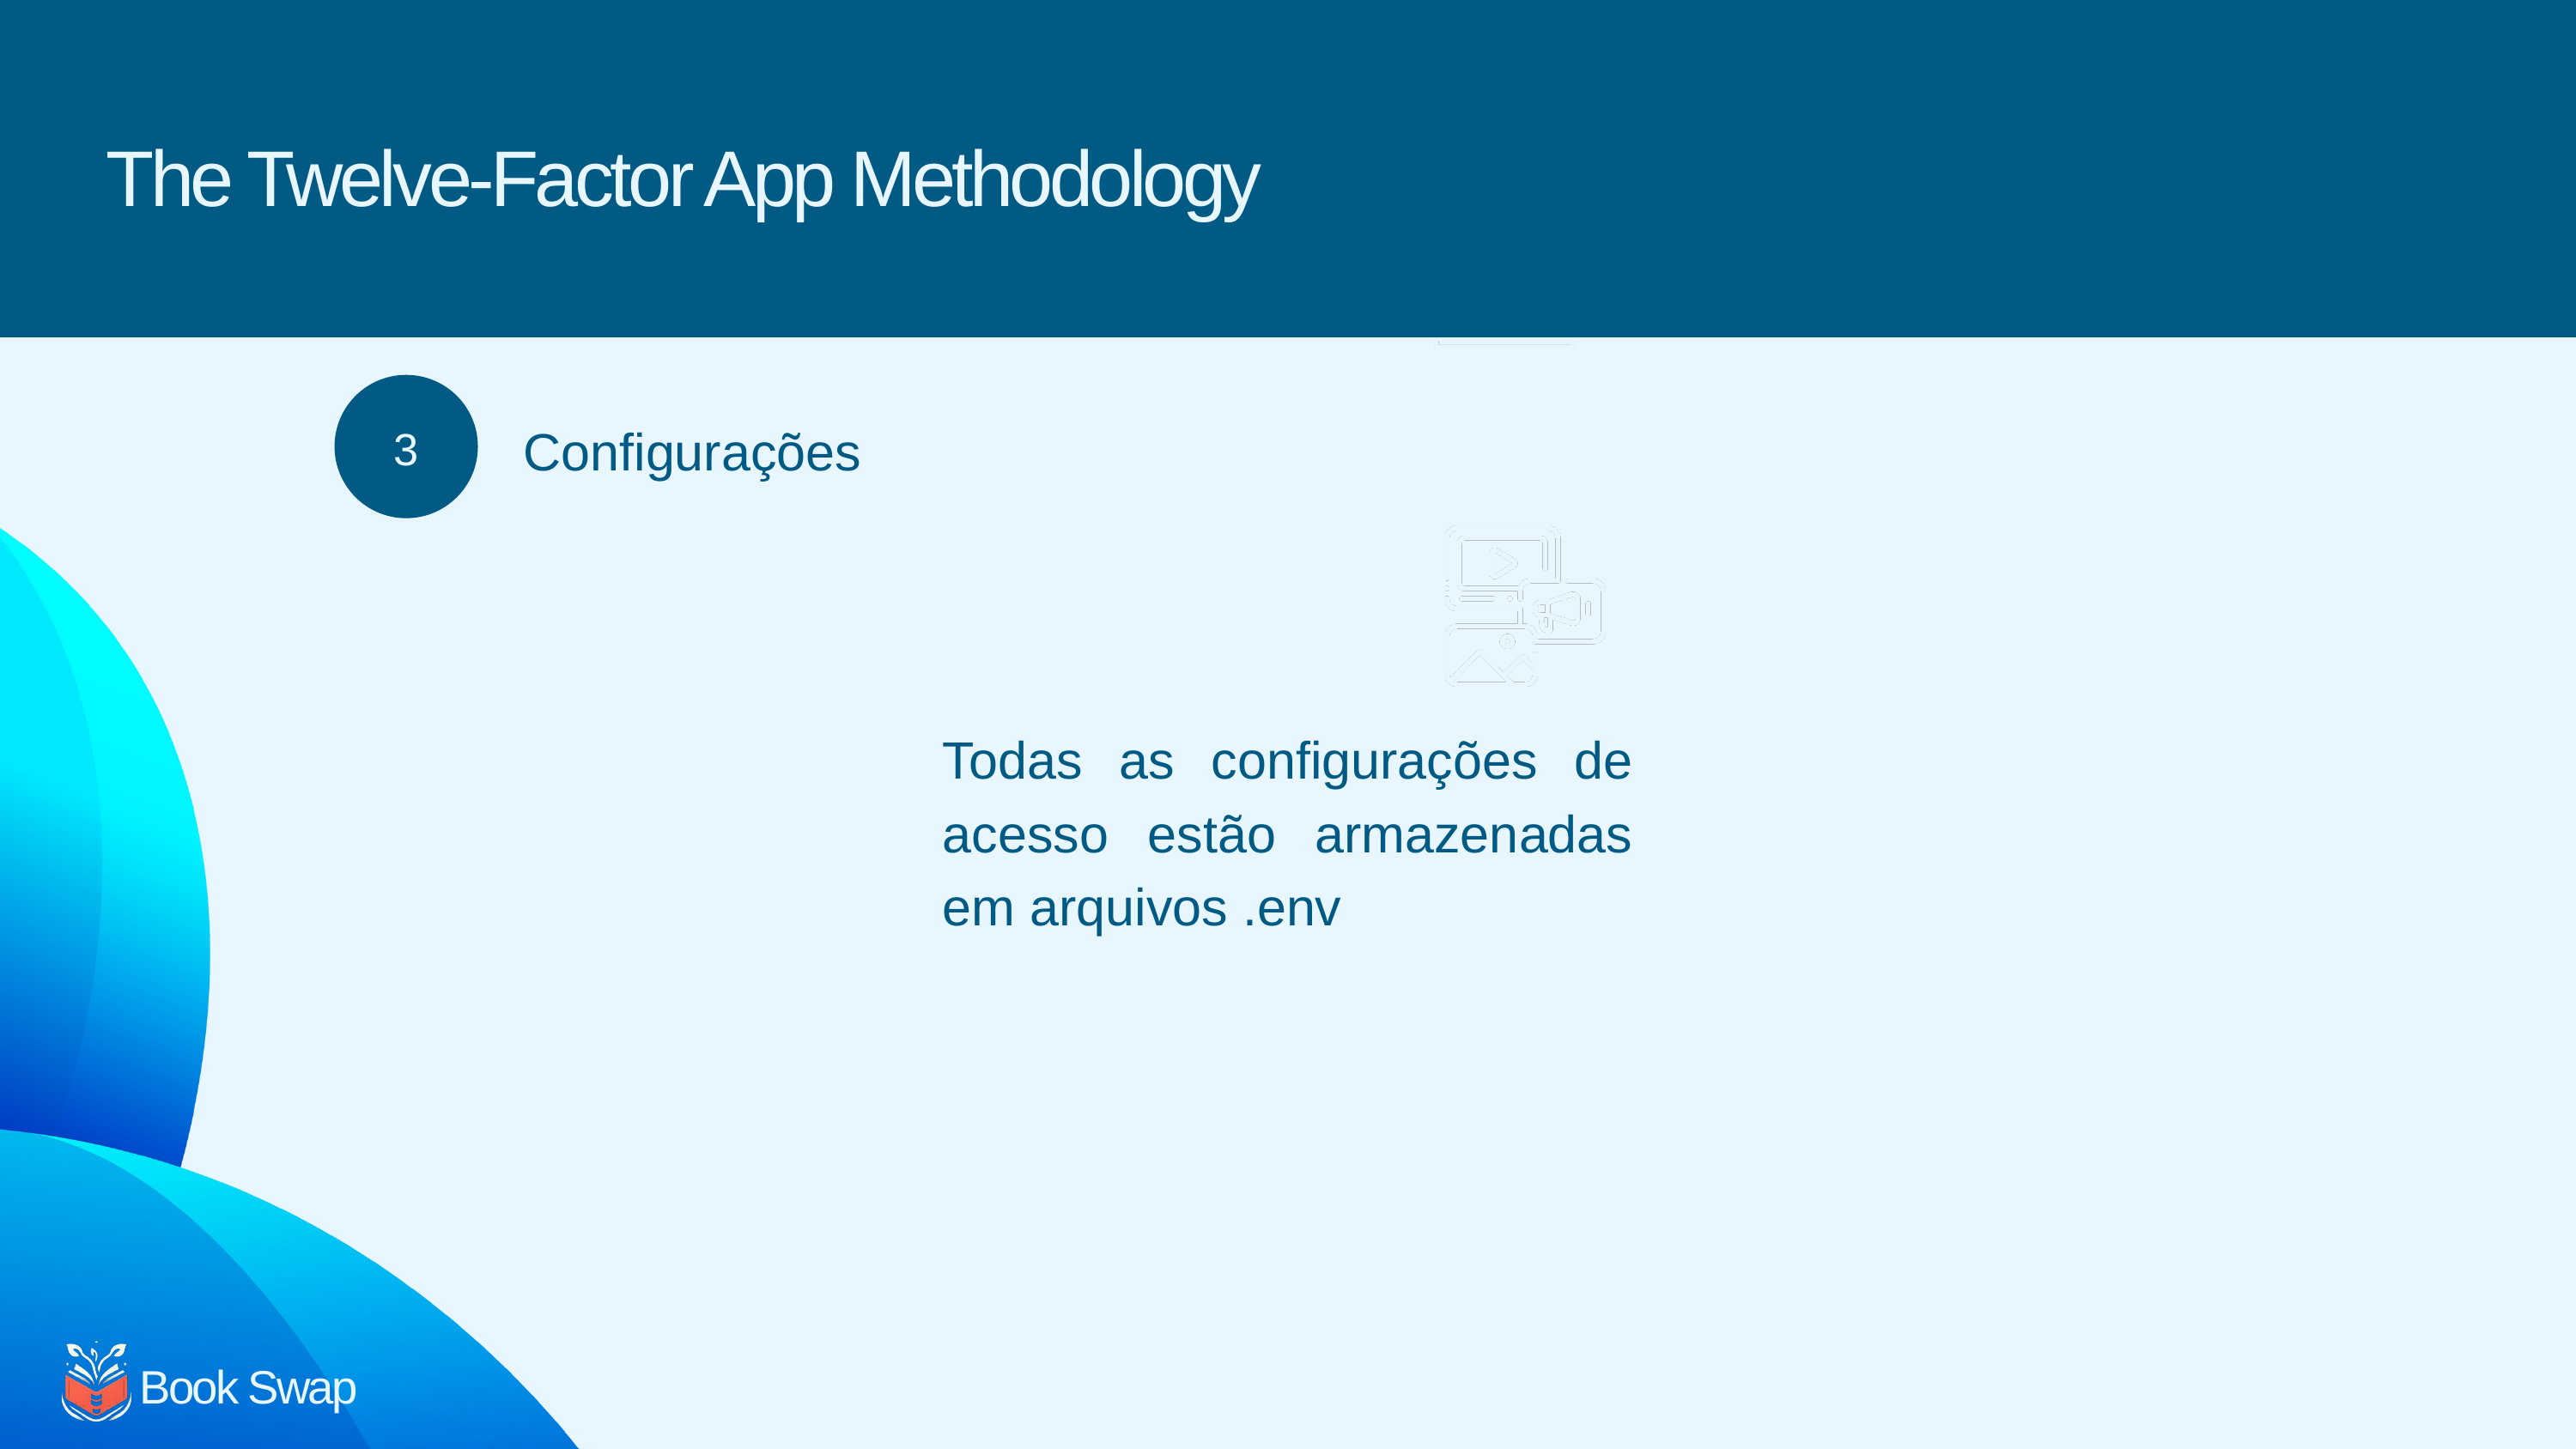

The Twelve-Factor App Methodology

Configurações
3

Todas as configurações de acesso estão armazenadas em arquivos .env

Book Swap